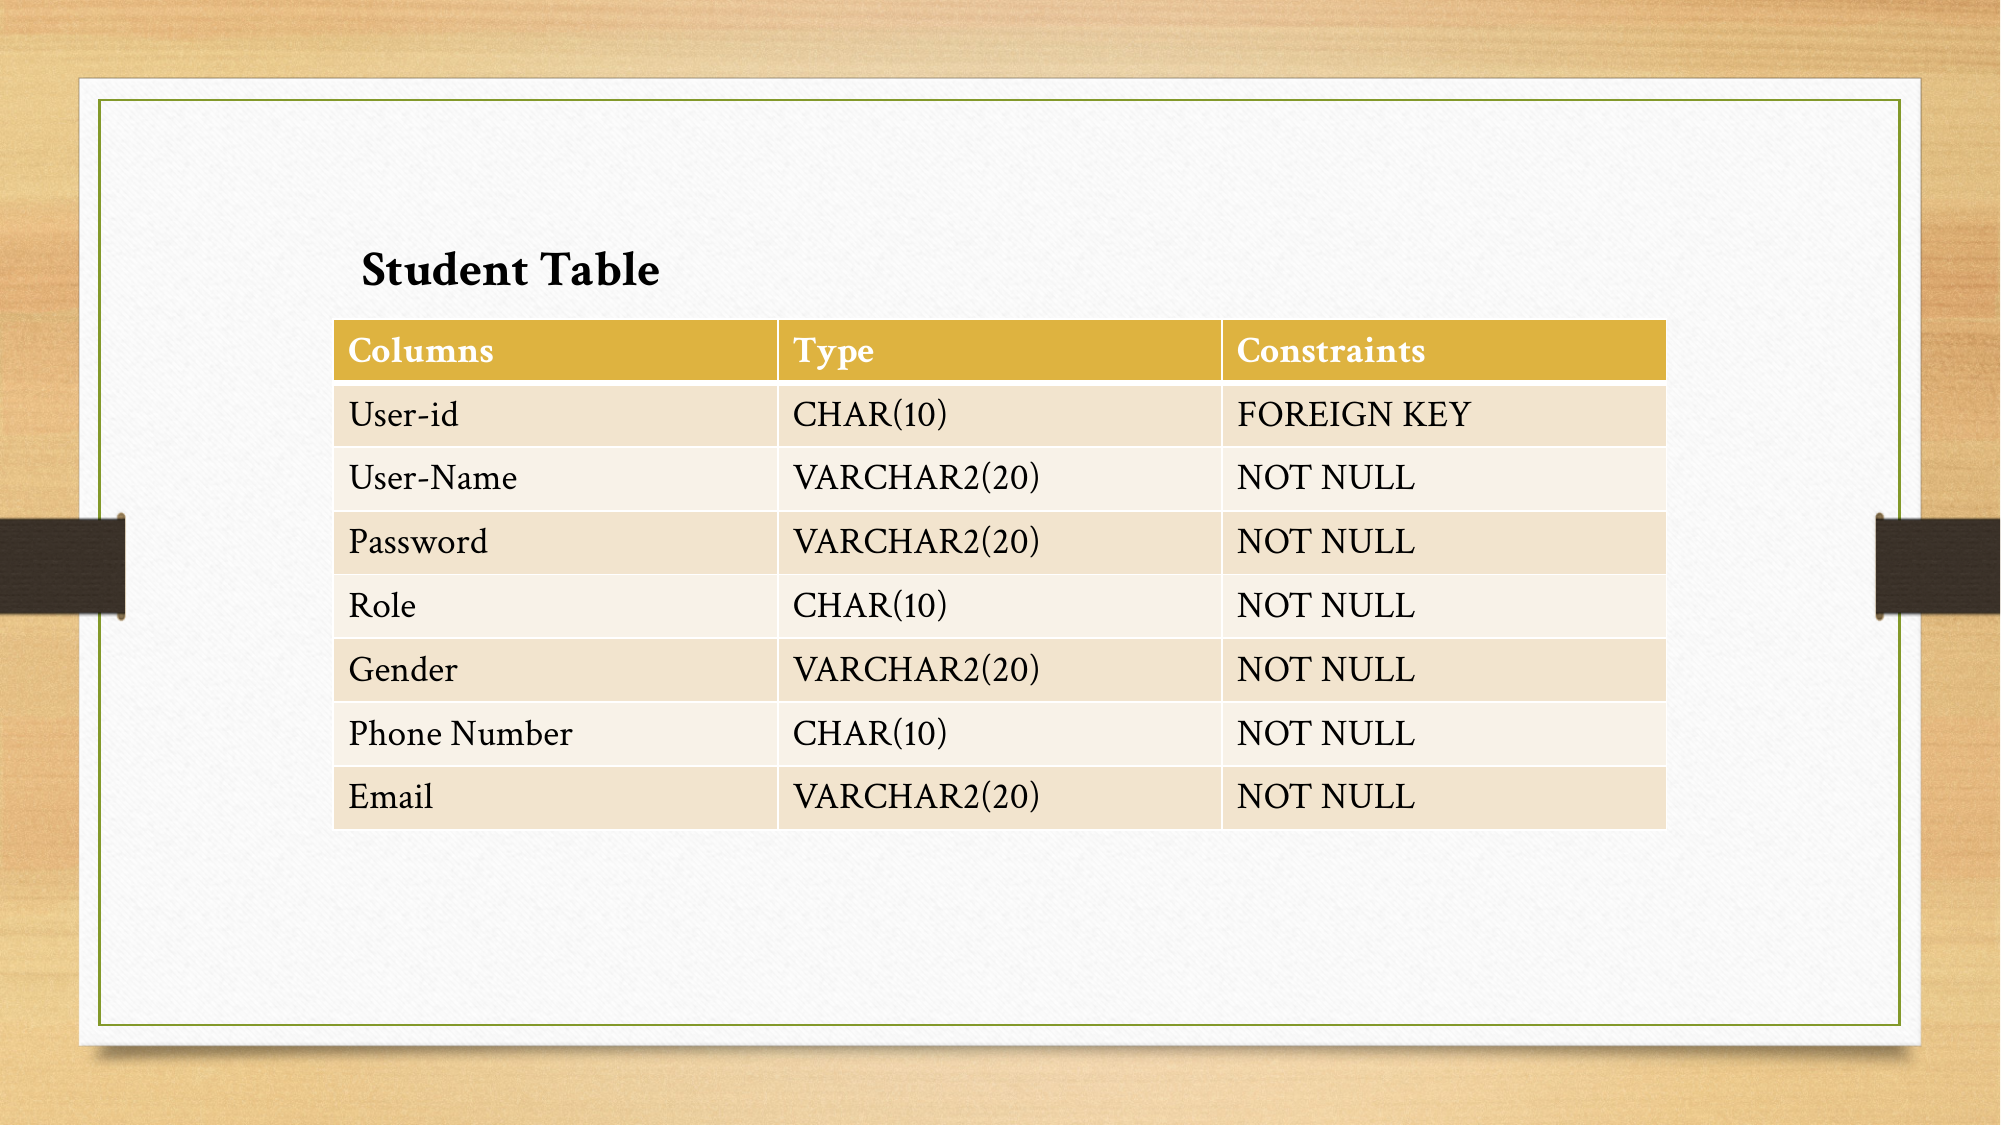

Student Table
| Columns | Type | Constraints |
| --- | --- | --- |
| User-id | CHAR(10) | FOREIGN KEY |
| User-Name | VARCHAR2(20) | NOT NULL |
| Password | VARCHAR2(20) | NOT NULL |
| Role | CHAR(10) | NOT NULL |
| Gender | VARCHAR2(20) | NOT NULL |
| Phone Number | CHAR(10) | NOT NULL |
| Email | VARCHAR2(20) | NOT NULL |